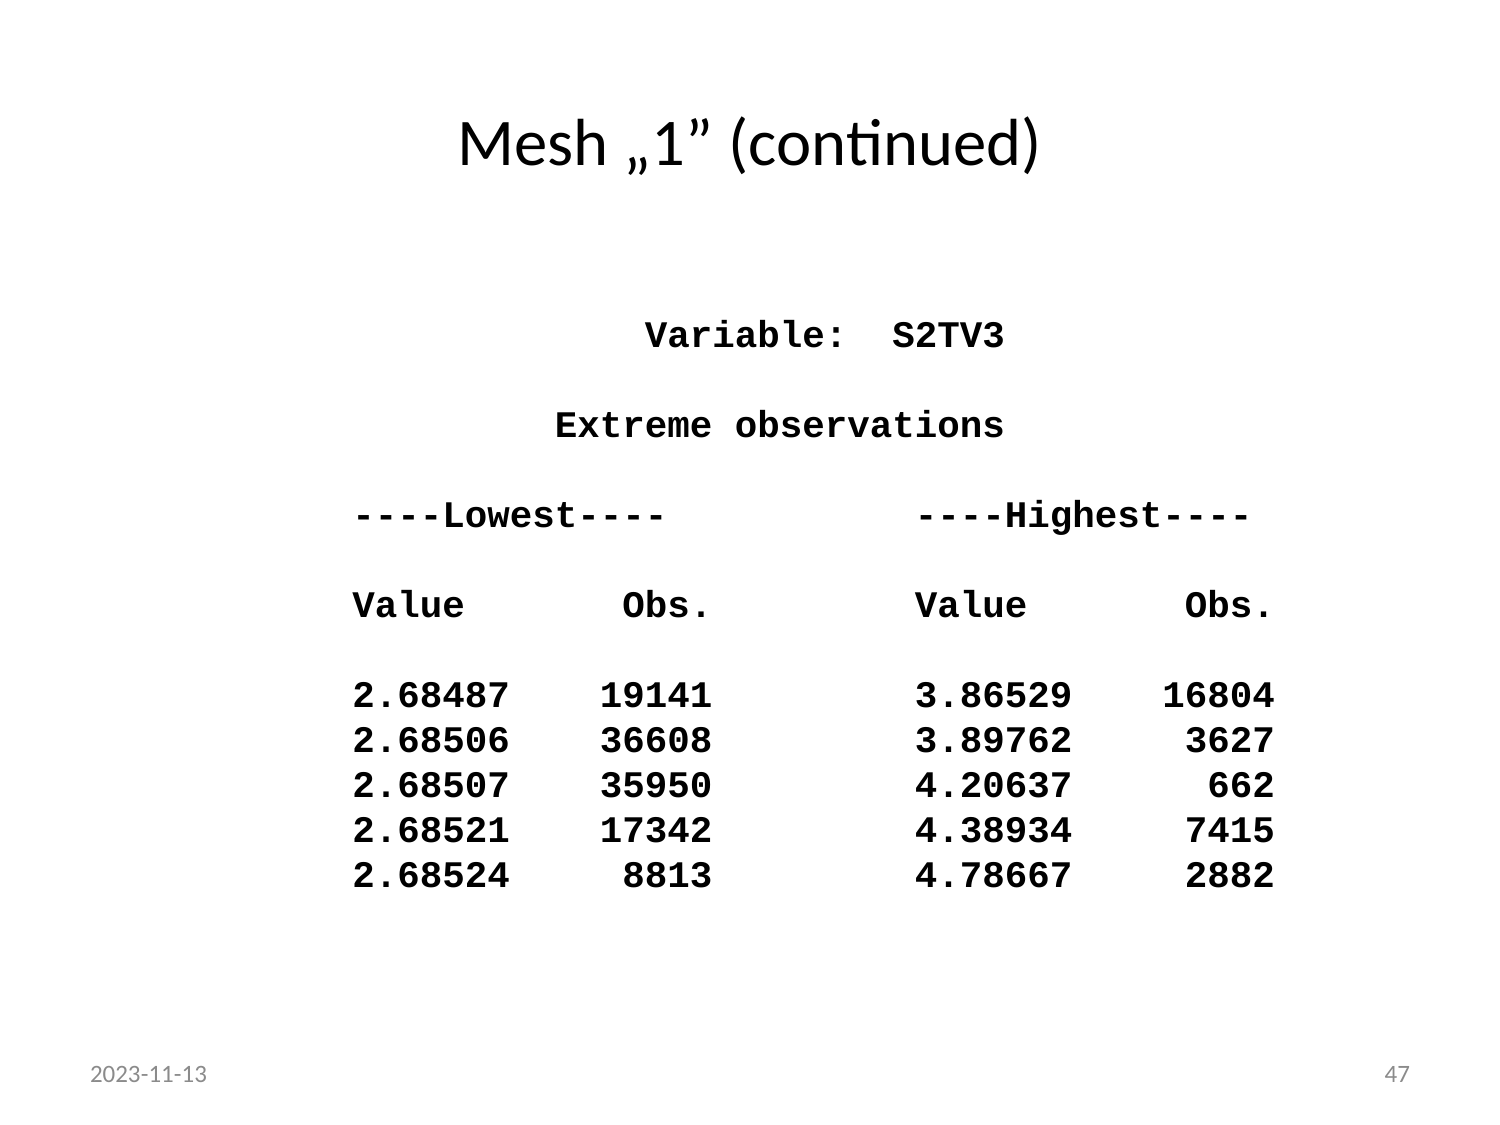

# Mesh „1” (continued)
                            Variable:  S2TV3

                        Extreme observations

               ----Lowest----           ----Highest----

               Value       Obs.         Value       Obs.

               2.68487    19141         3.86529    16804
               2.68506    36608         3.89762     3627
               2.68507    35950         4.20637      662
               2.68521    17342         4.38934     7415
               2.68524     8813         4.78667     2882
2023-11-13
47